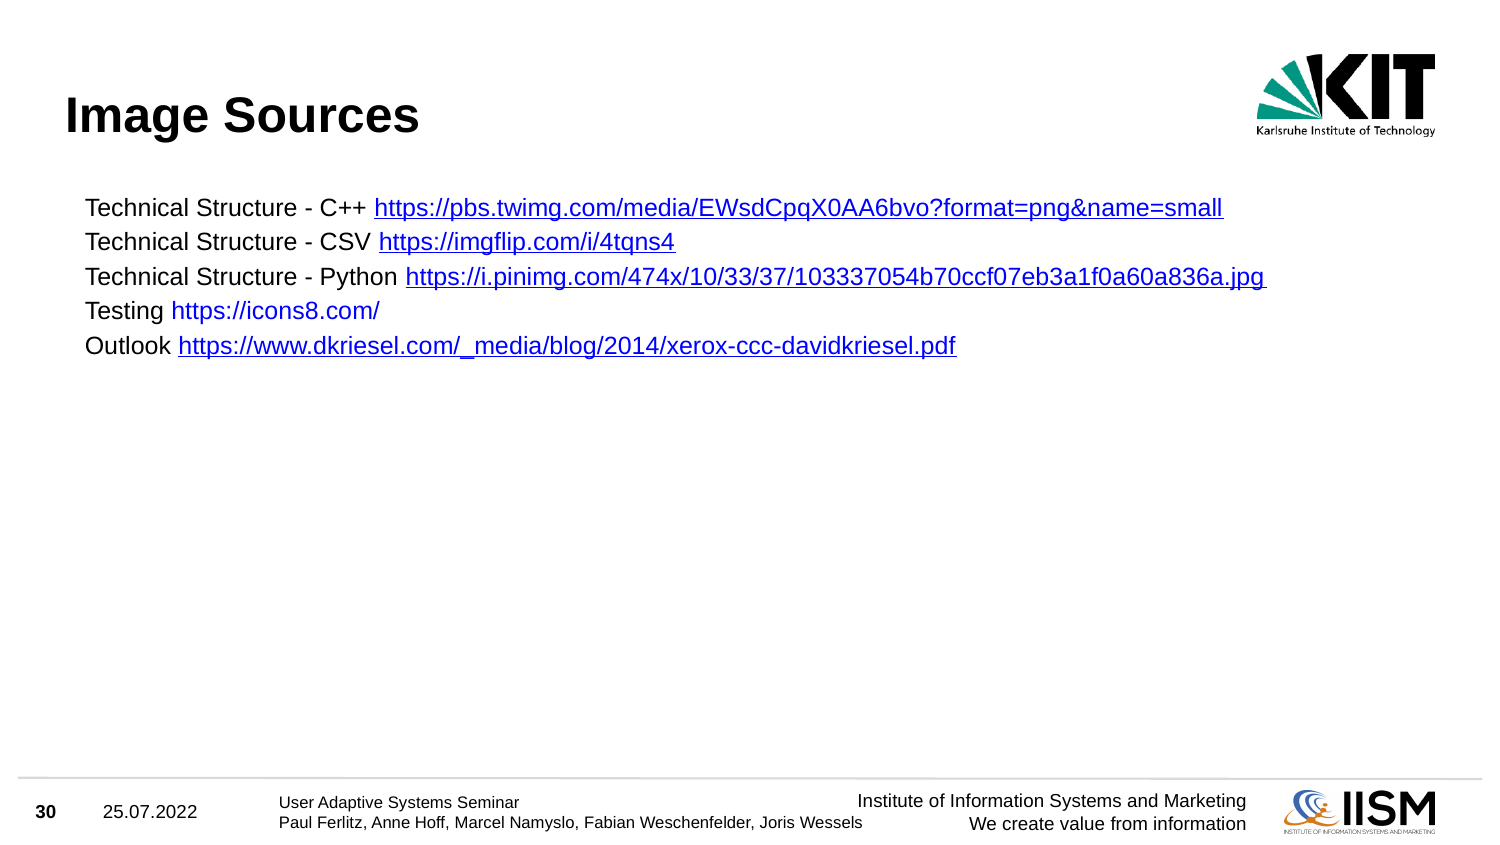

# Image Sources
Technical Structure - C++ https://pbs.twimg.com/media/EWsdCpqX0AA6bvo?format=png&name=small
Technical Structure - CSV https://imgflip.com/i/4tqns4
Technical Structure - Python https://i.pinimg.com/474x/10/33/37/103337054b70ccf07eb3a1f0a60a836a.jpg
Testing https://icons8.com/
Outlook https://www.dkriesel.com/_media/blog/2014/xerox-ccc-davidkriesel.pdf
30
25.07.2022